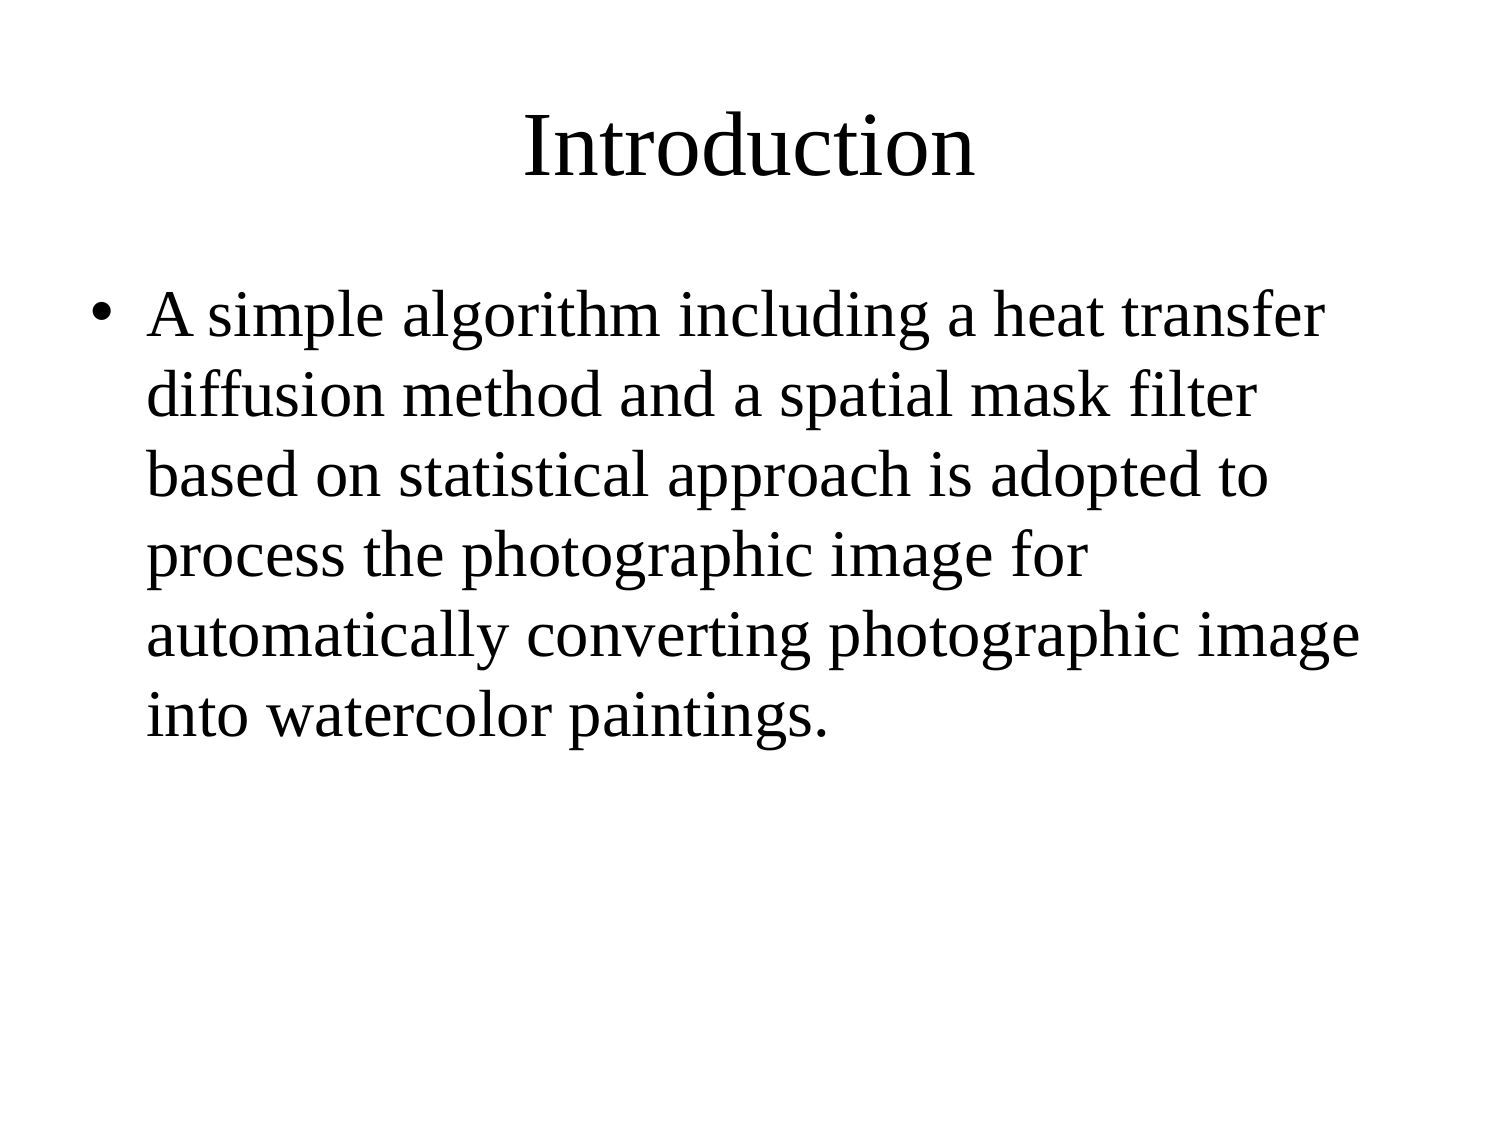

# Introduction
A simple algorithm including a heat transfer diffusion method and a spatial mask filter based on statistical approach is adopted to process the photographic image for automatically converting photographic image into watercolor paintings.